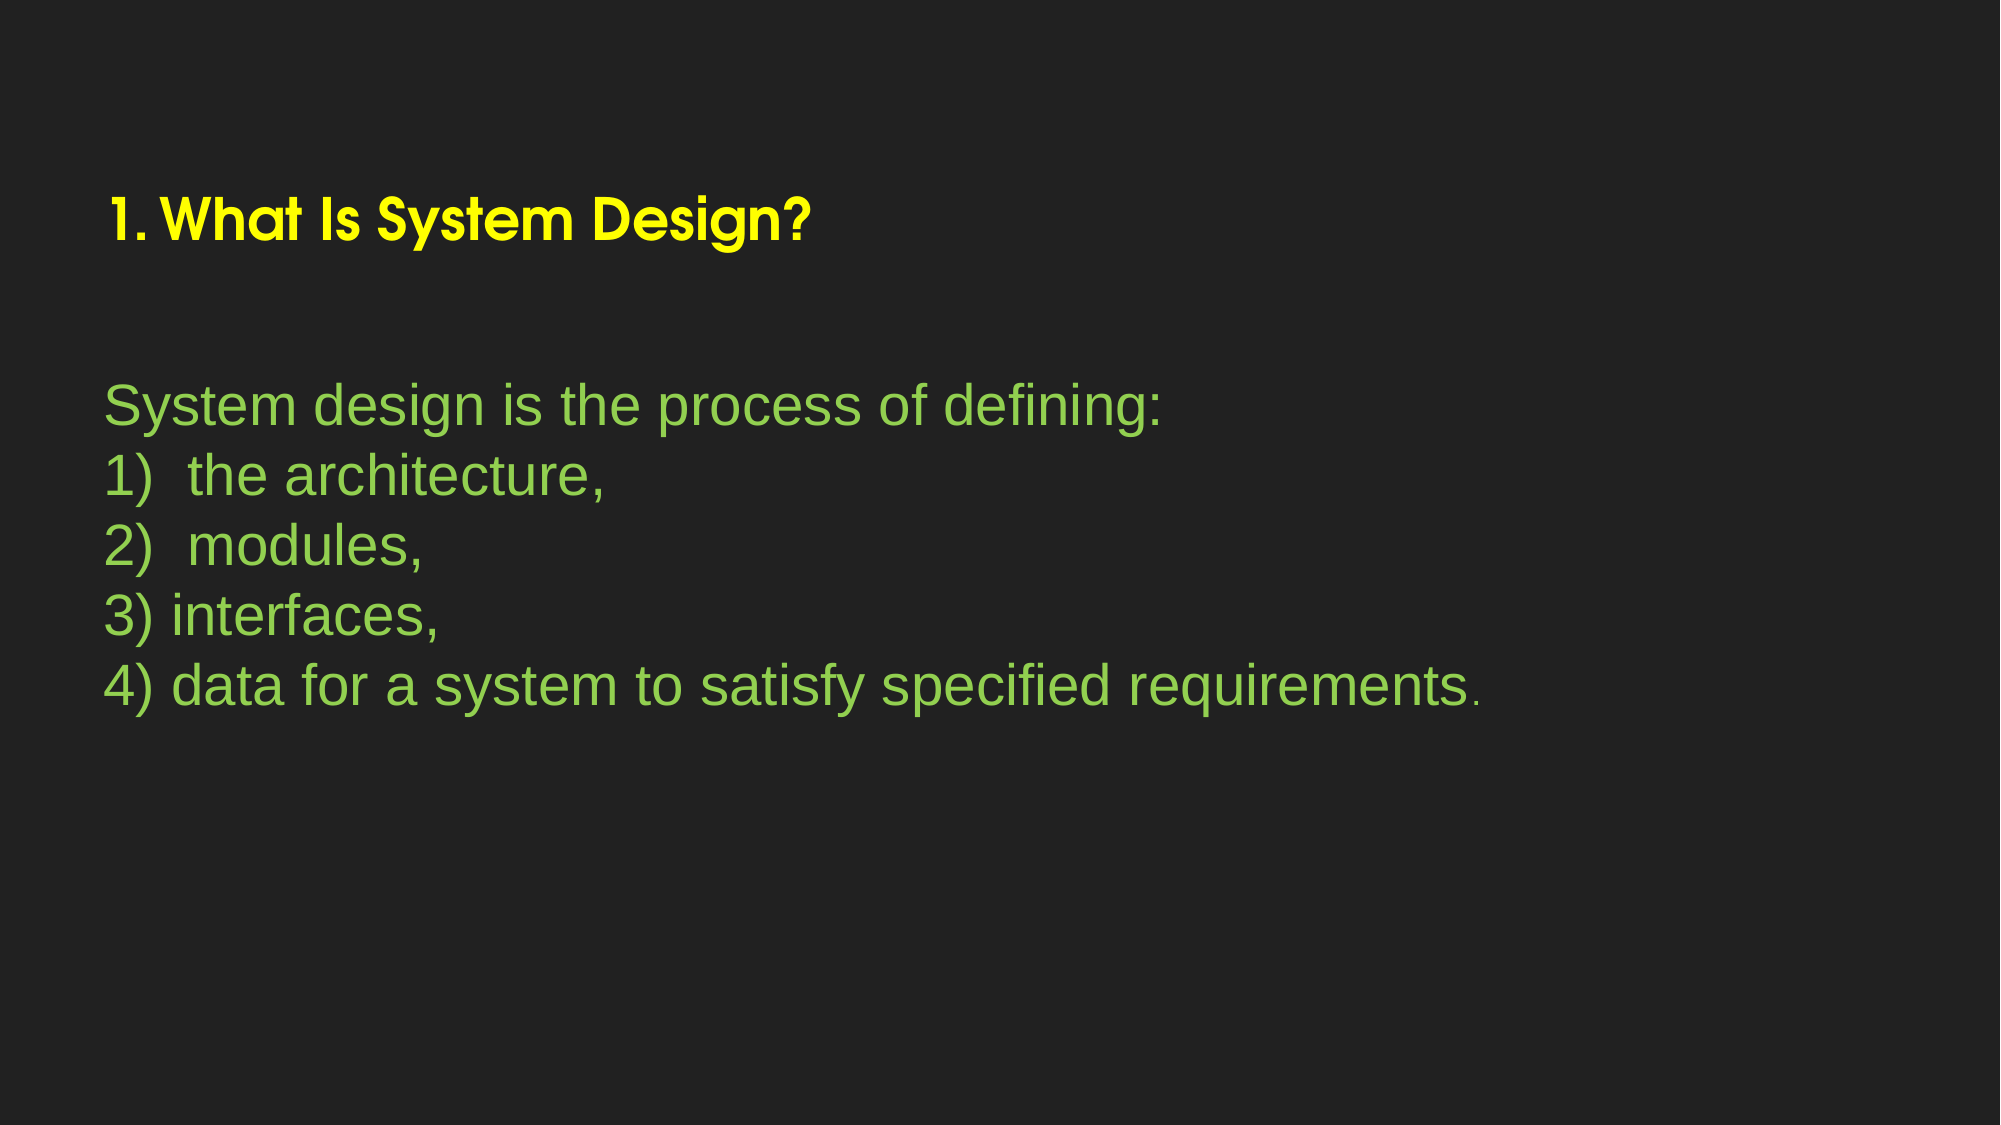

What Is System Design?

System design is the process of defining:
1)  the architecture,
2)  modules,
3) interfaces,
4) data for a system to satisfy specified requirements.